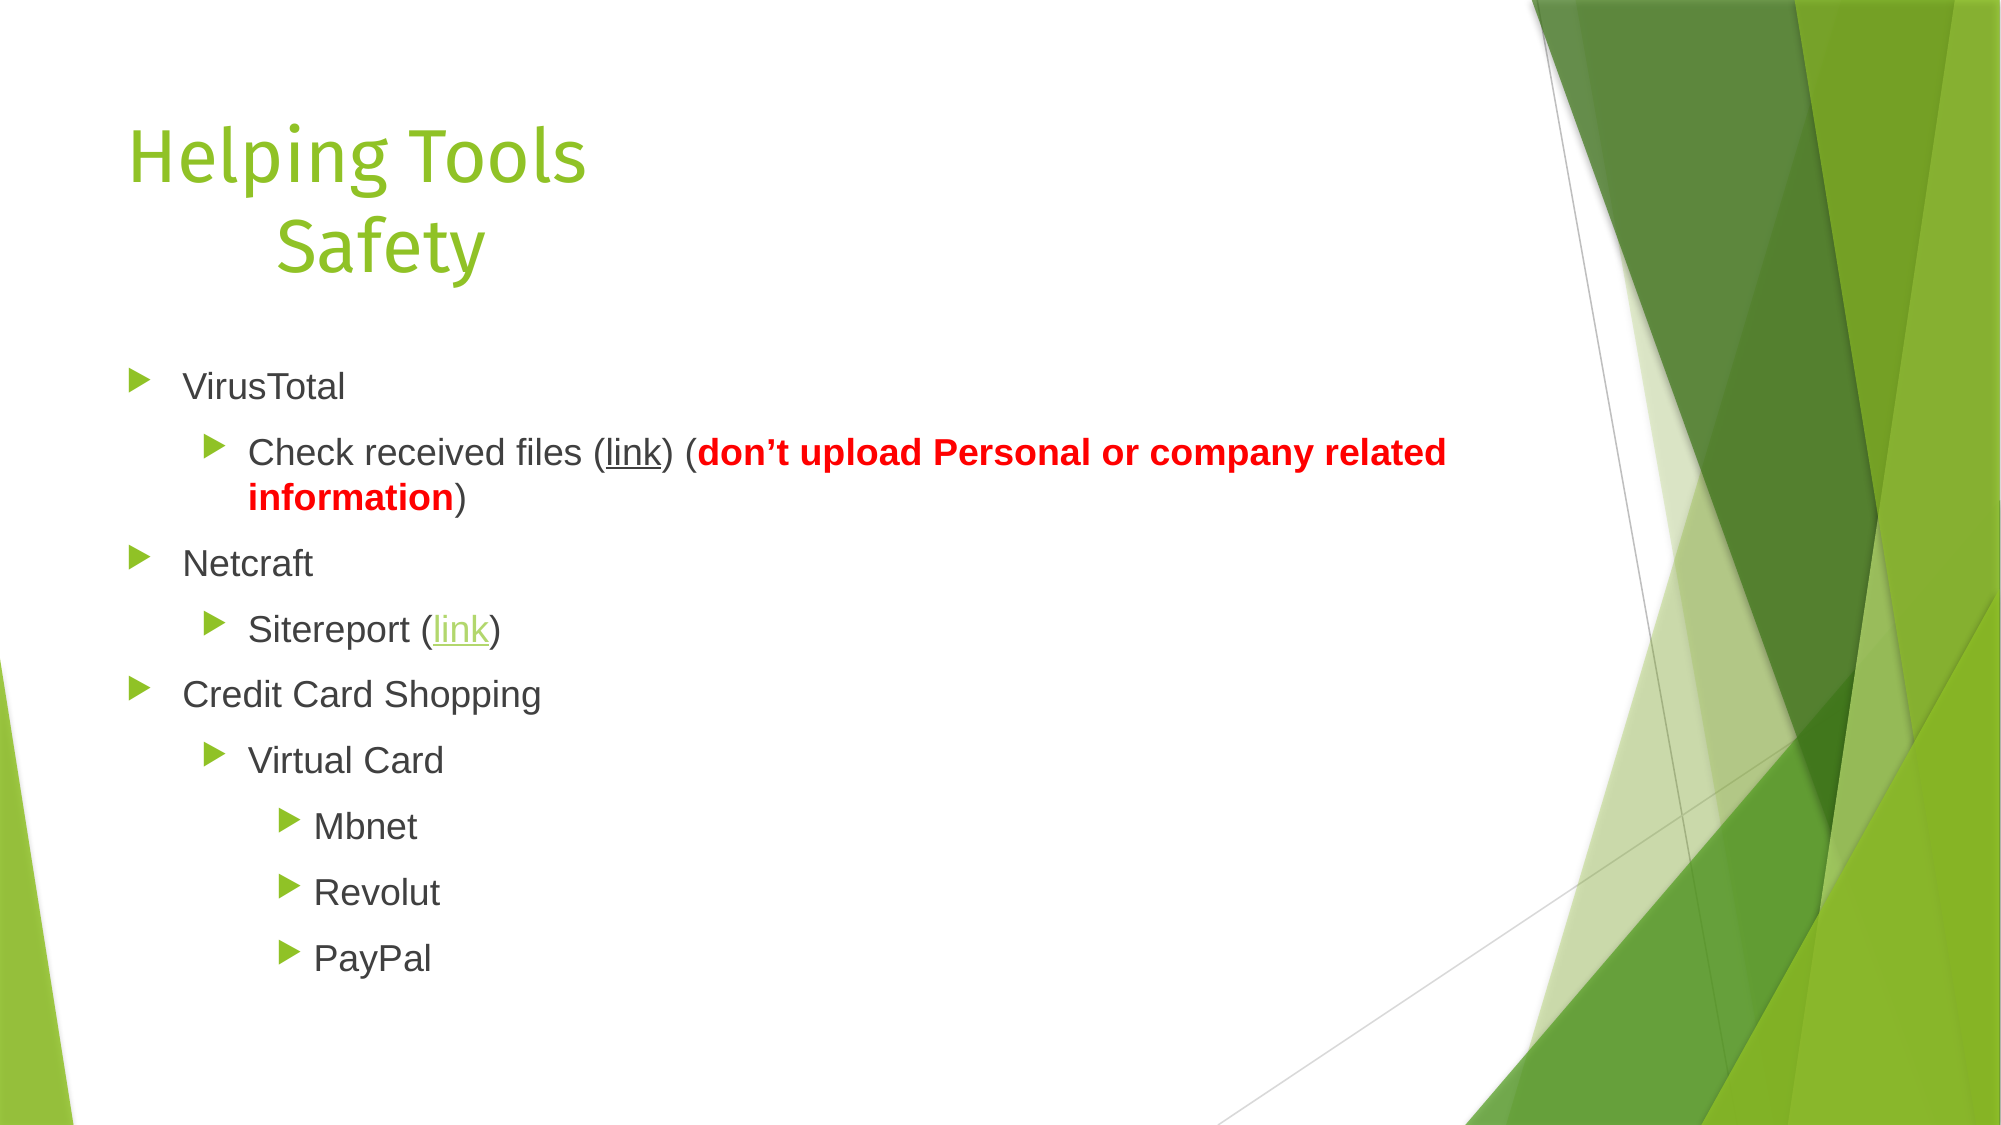

# Helping Tools Safety
VirusTotal
Check received files (link) (don’t upload Personal or company related information)
Netcraft
Sitereport (link)
Credit Card Shopping
Virtual Card
Mbnet
Revolut
PayPal